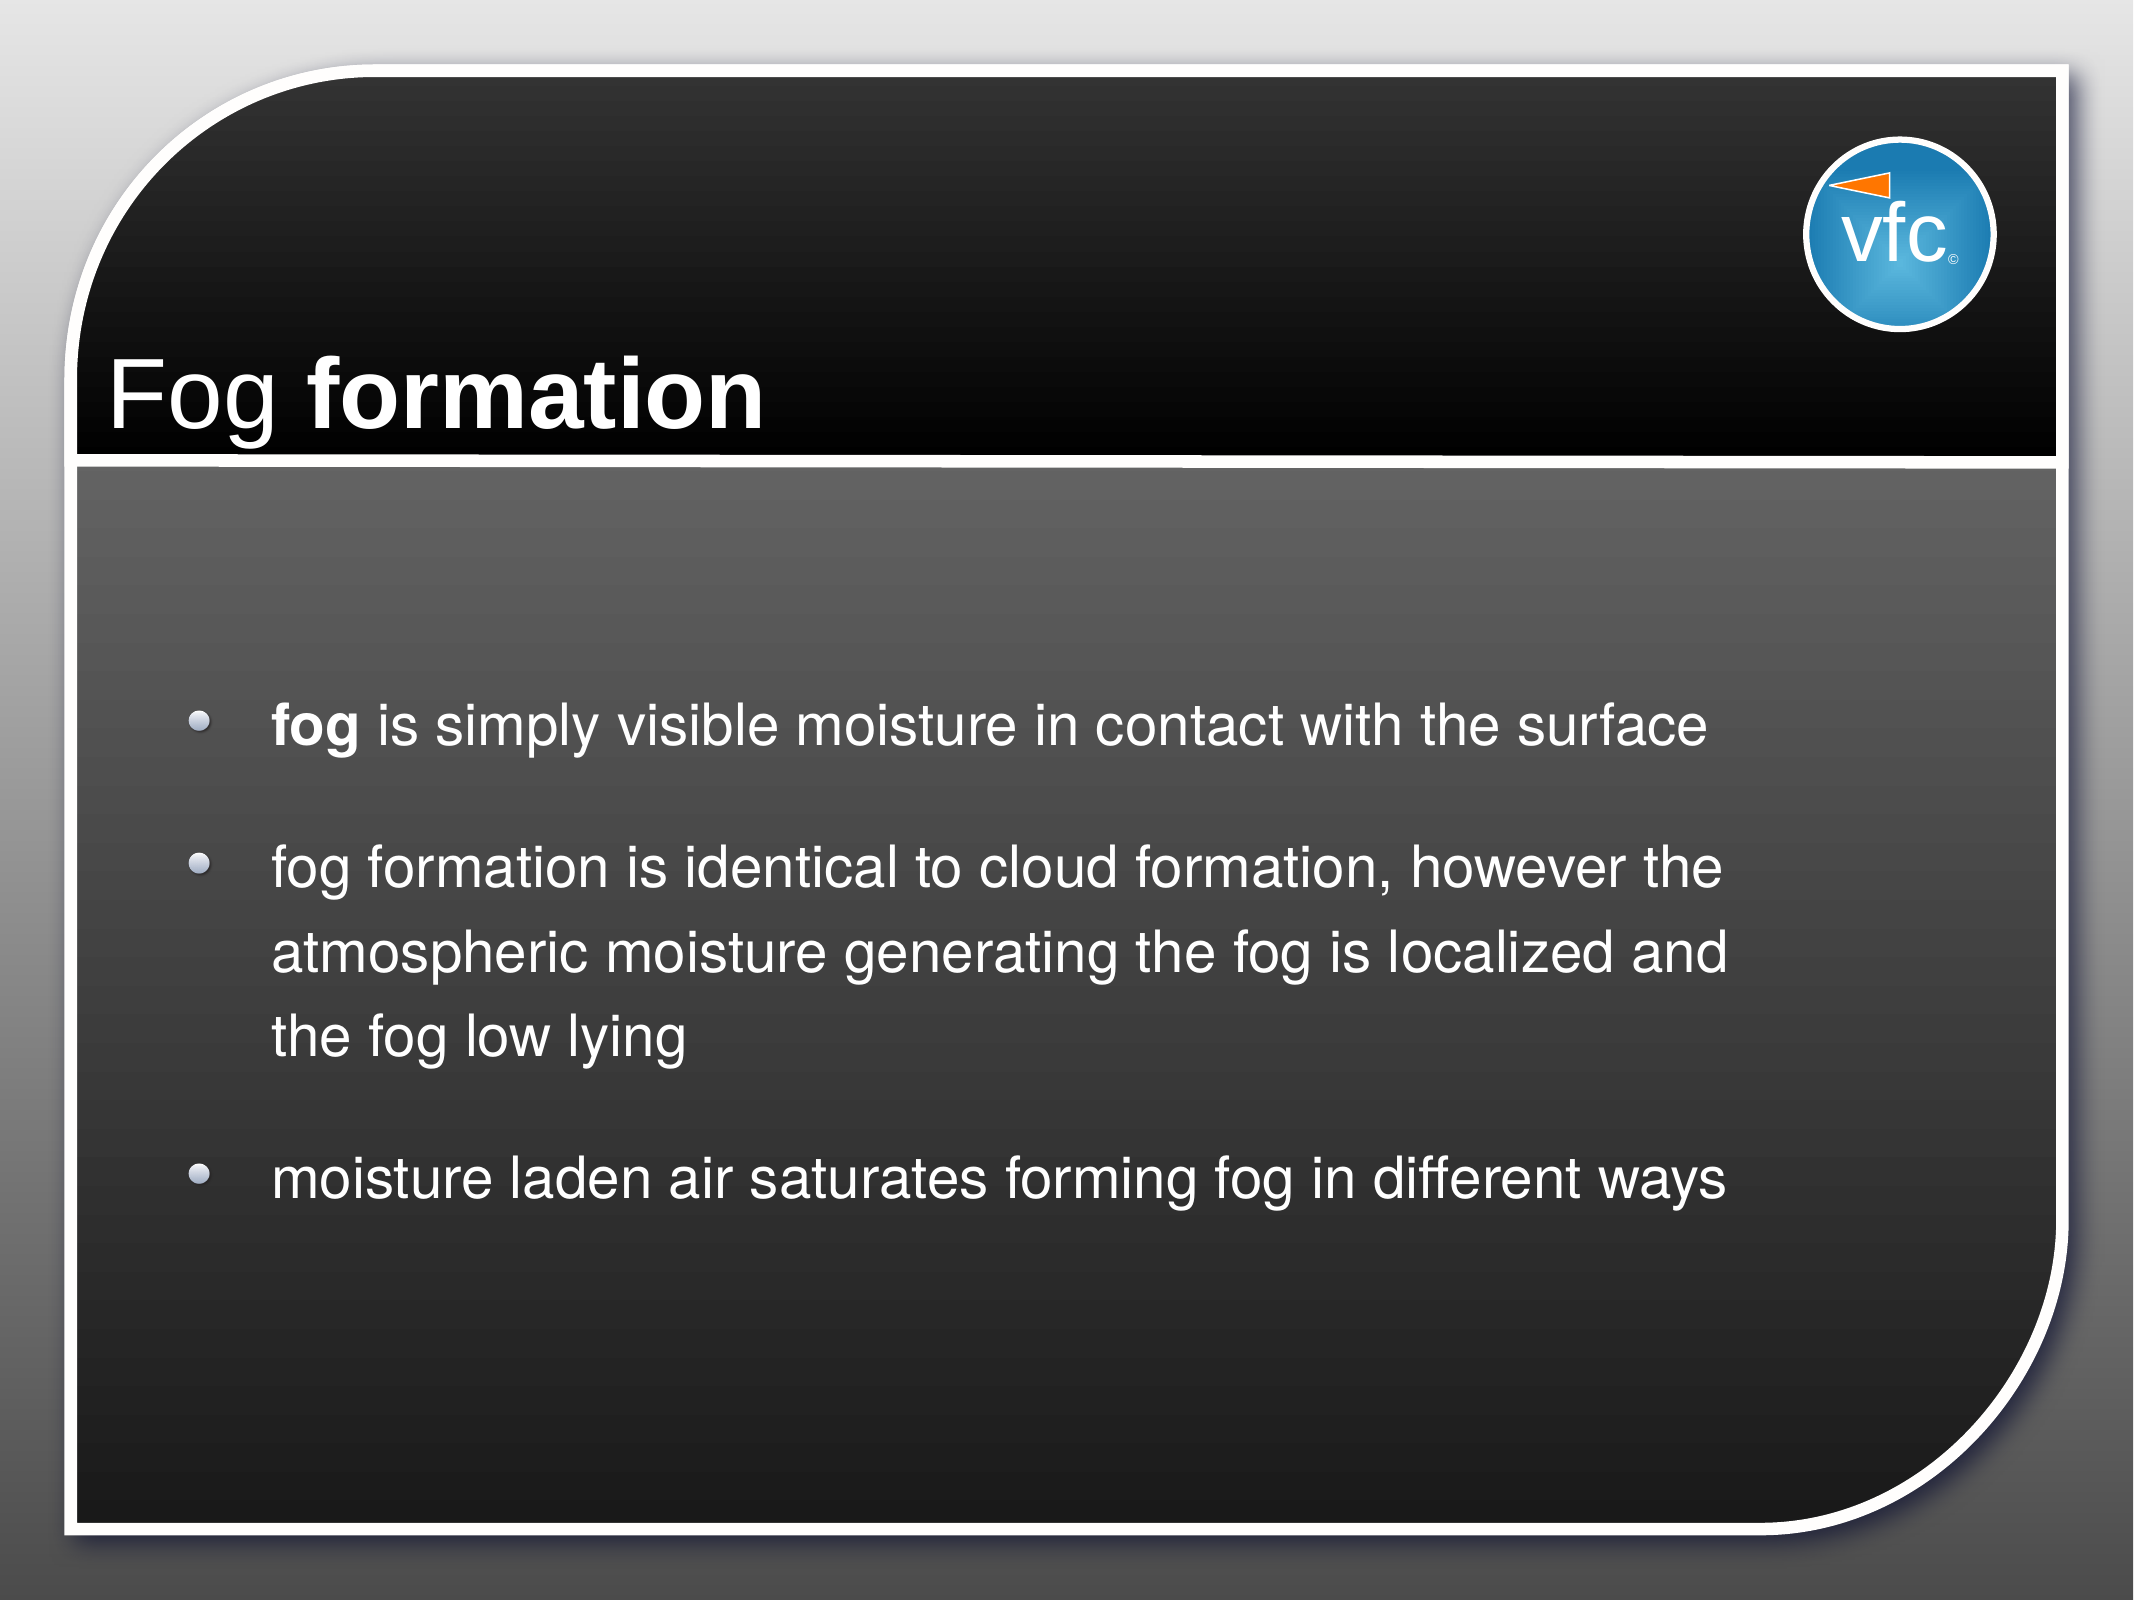

vfc©

# Fog formation
fog is simply visible moisture in contact with the surface
fog formation is identical to cloud formation, however the atmospheric moisture generating the fog is localized and the fog low lying
moisture laden air saturates forming fog in different ways